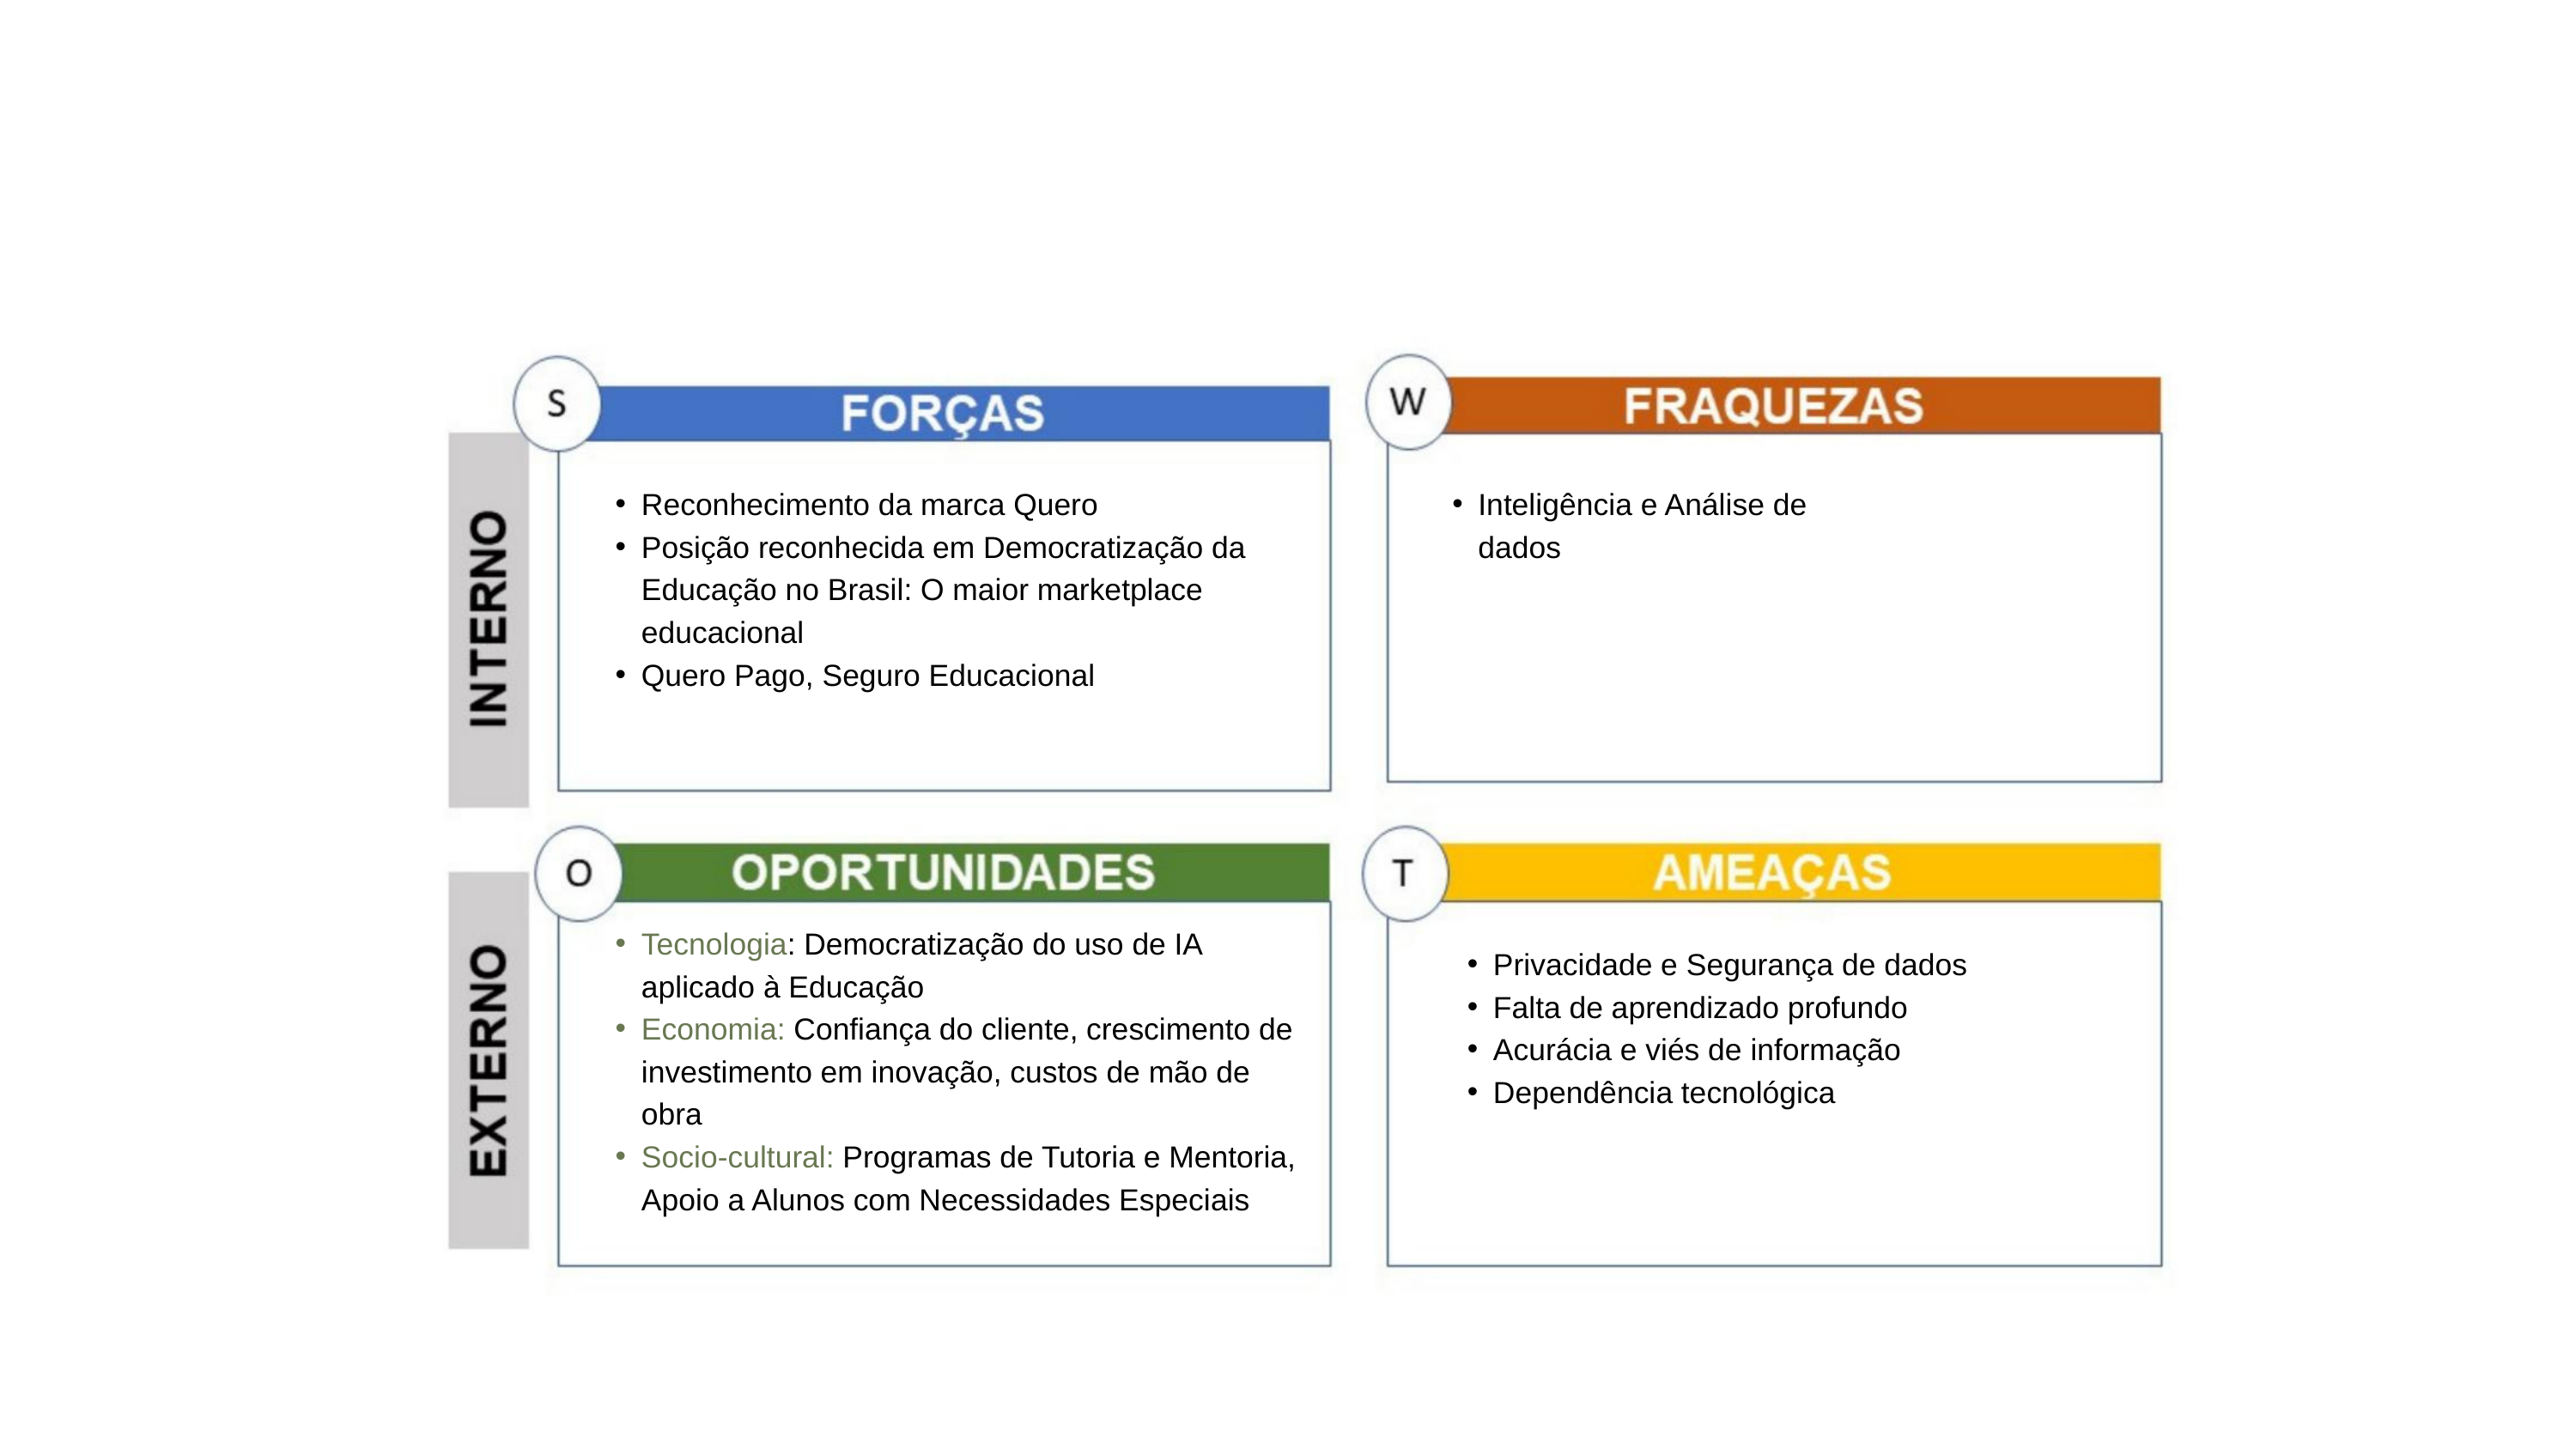

Reconhecimento da marca Quero
Posição reconhecida em Democratização da Educação no Brasil: O maior marketplace educacional
Quero Pago, Seguro Educacional

Inteligência e Análise de dados
Tecnologia: Democratização do uso de IA aplicado à Educação
Economia: Confiança do cliente, crescimento de investimento em inovação, custos de mão de obra
Socio-cultural: Programas de Tutoria e Mentoria, Apoio a Alunos com Necessidades Especiais
Privacidade e Segurança de dados
Falta de aprendizado profundo
Acurácia e viés de informação
Dependência tecnológica